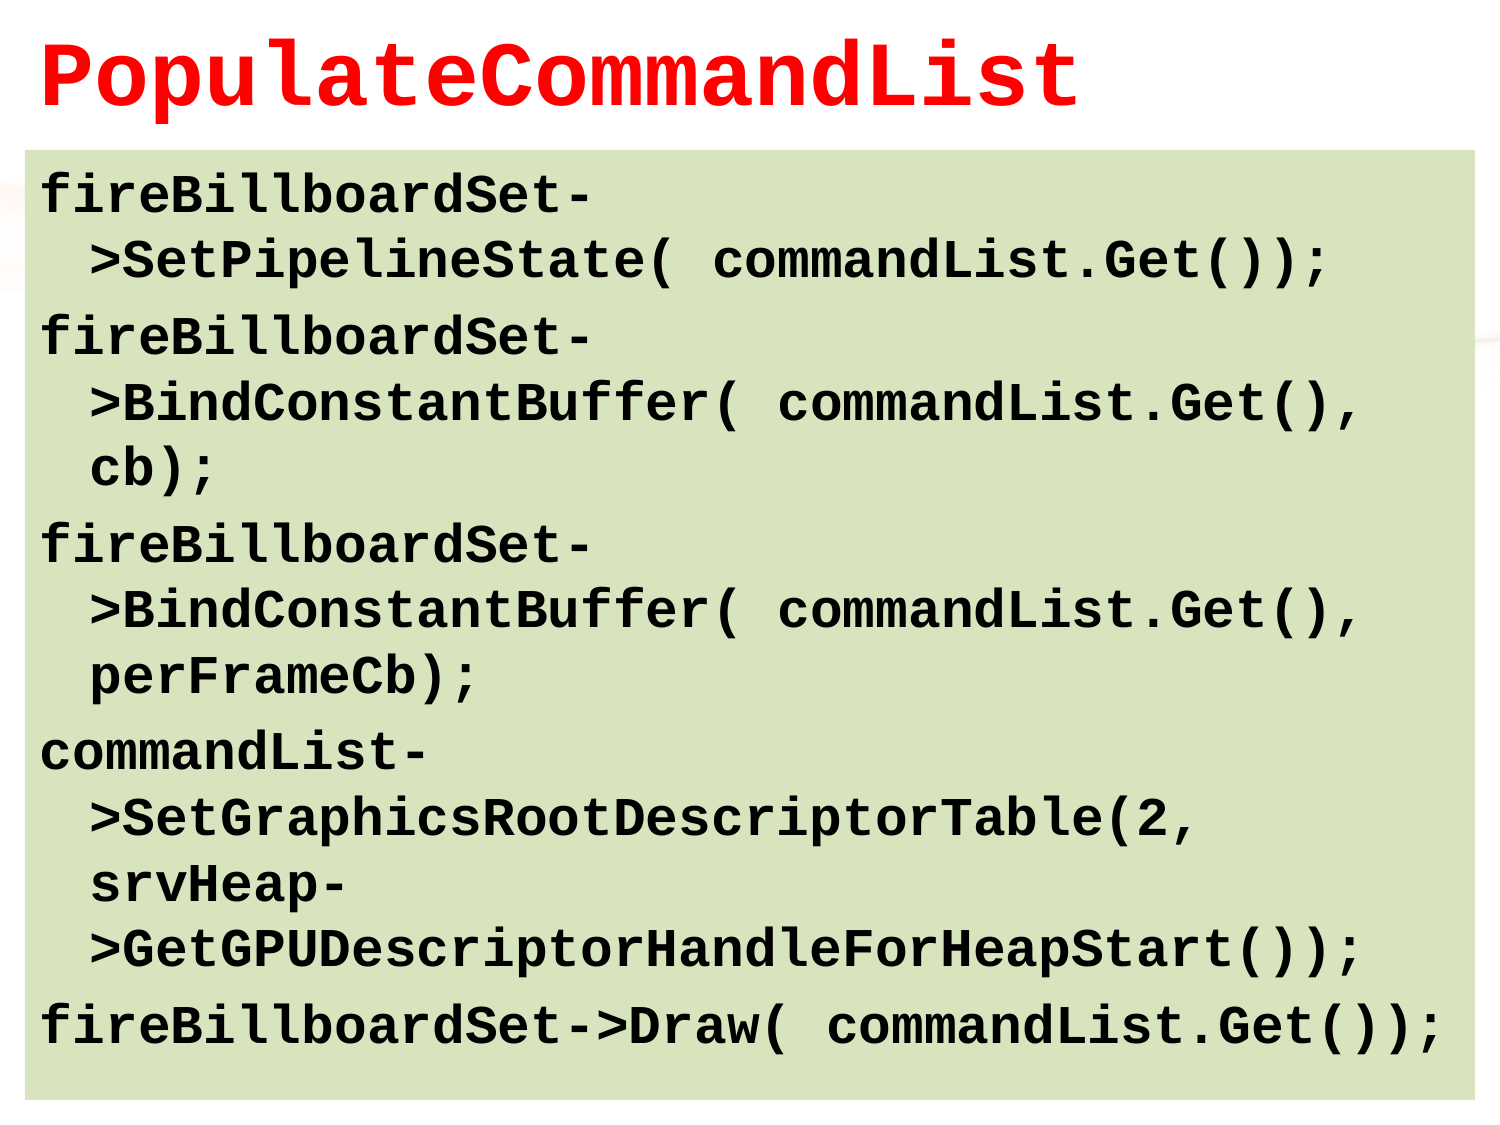

# PopulateCommandList
fireBillboardSet->SetPipelineState( commandList.Get());
fireBillboardSet->BindConstantBuffer( commandList.Get(), cb);
fireBillboardSet->BindConstantBuffer( commandList.Get(), perFrameCb);
commandList->SetGraphicsRootDescriptorTable(2, srvHeap->GetGPUDescriptorHandleForHeapStart());
fireBillboardSet->Draw( commandList.Get());